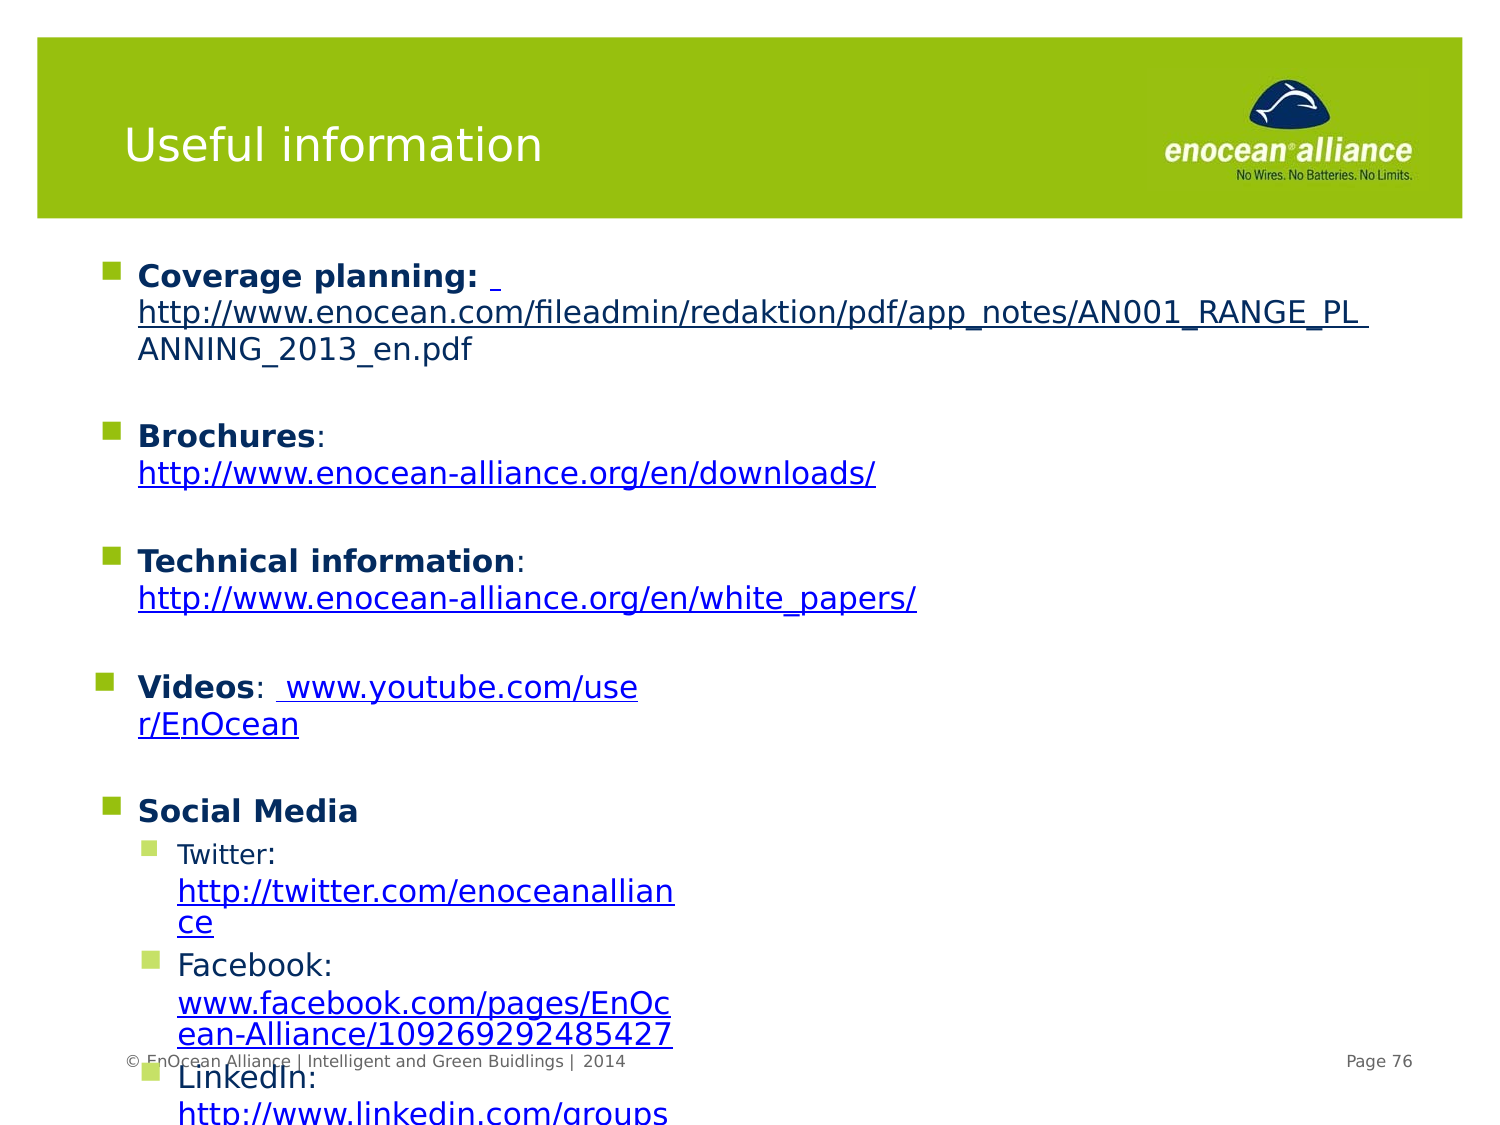

# Useful information

Coverage planning:  http://www.enocean.com/fileadmin/redaktion/pdf/app_notes/AN001_RANGE_PL  ANNING_2013_en.pdf

Brochures:
http://www.enocean-alliance.org/en/downloads/

Technical information:
http://www.enocean-alliance.org/en/white_papers/

Videos:  www.youtube.com/user/EnOcean

Social Media
Twitter: http://twitter.com/enoceanalliance
Facebook: www.facebook.com/pages/EnOcean-Alliance/109269292485427
LinkedIn: http://www.linkedin.com/groups?mostPopular=&gid=3578554
Google+: https://plus.google.com/u/0/107585984916165196922
© EnOcean Alliance | Intelligent and Green Buidlings | 2014
Page 76